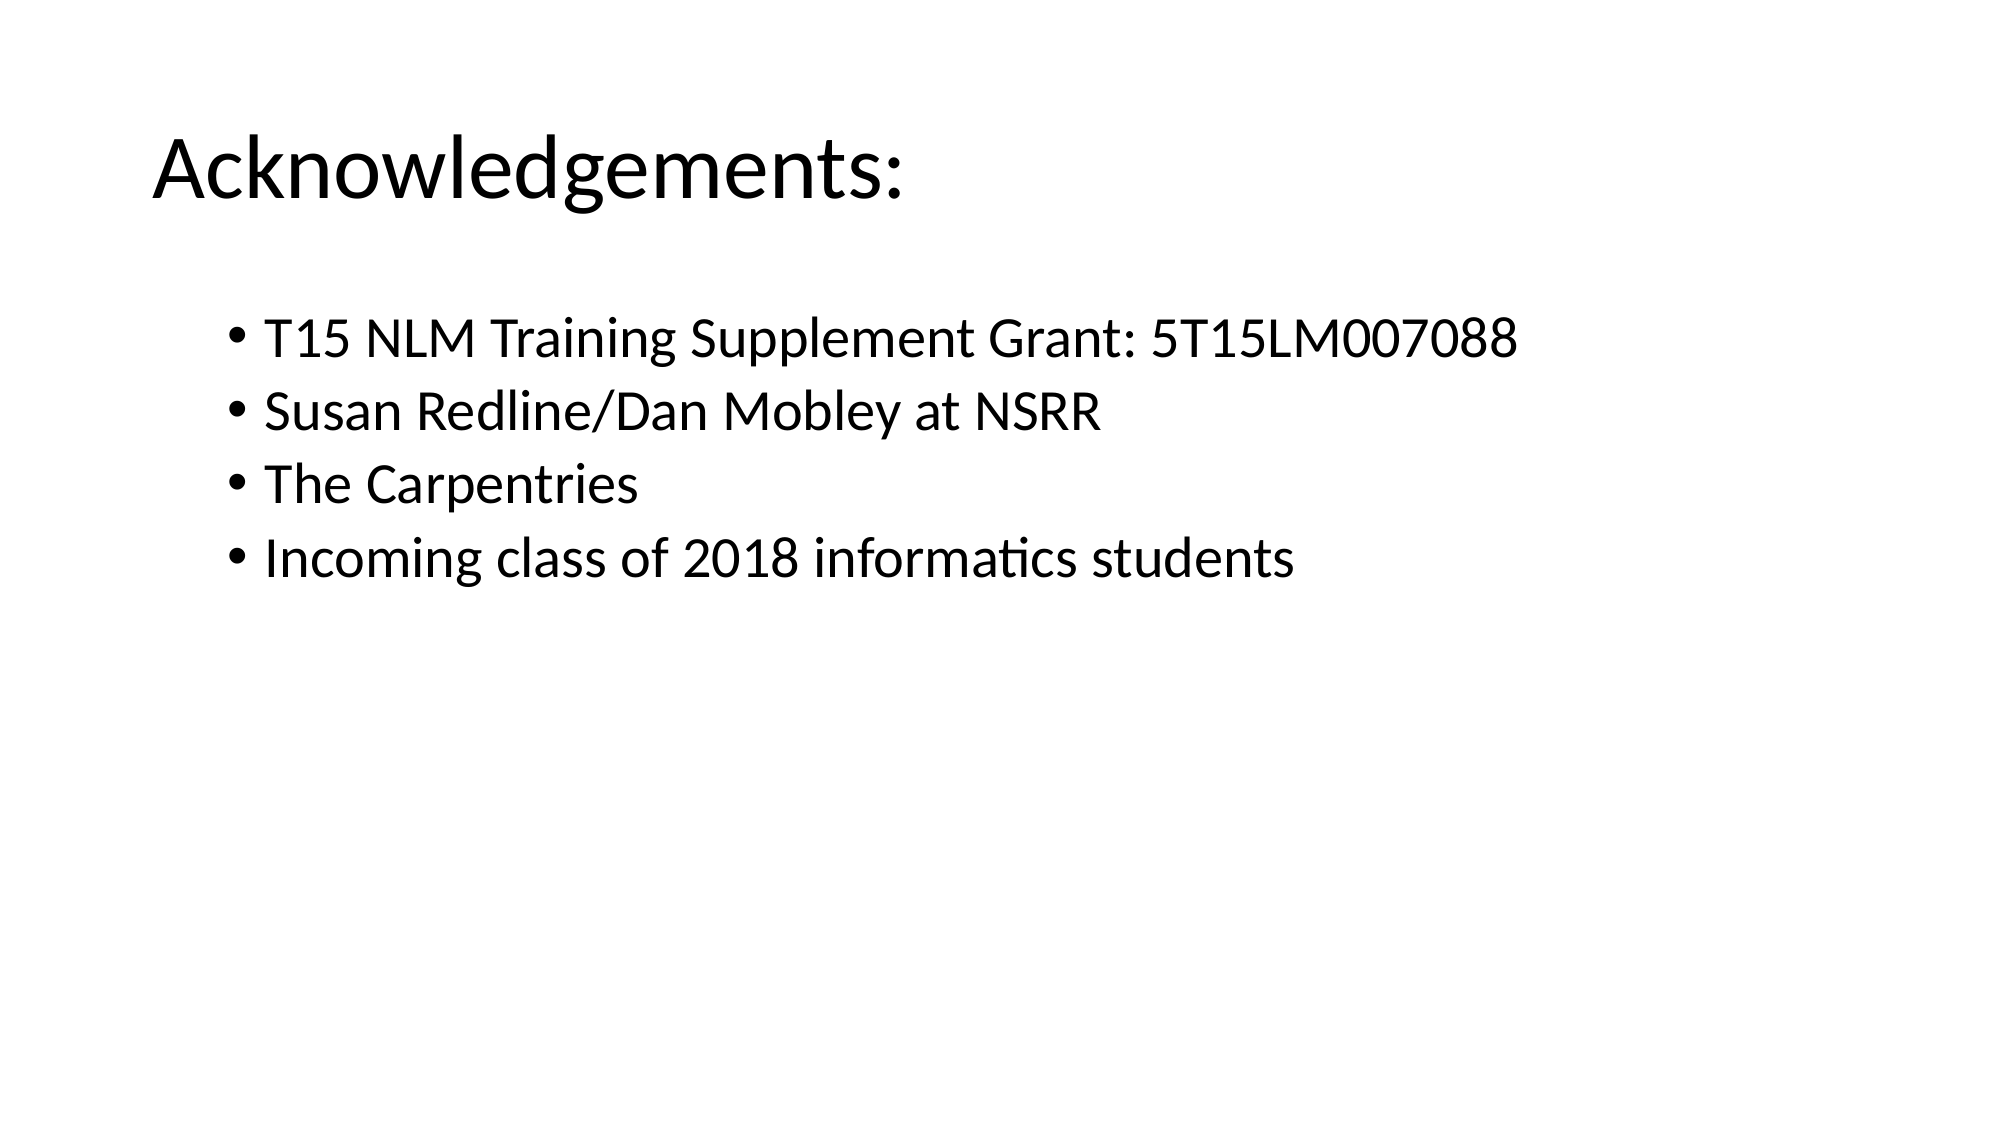

# Acknowledgements:
T15 NLM Training Supplement Grant: 5T15LM007088
Susan Redline/Dan Mobley at NSRR
The Carpentries
Incoming class of 2018 informatics students